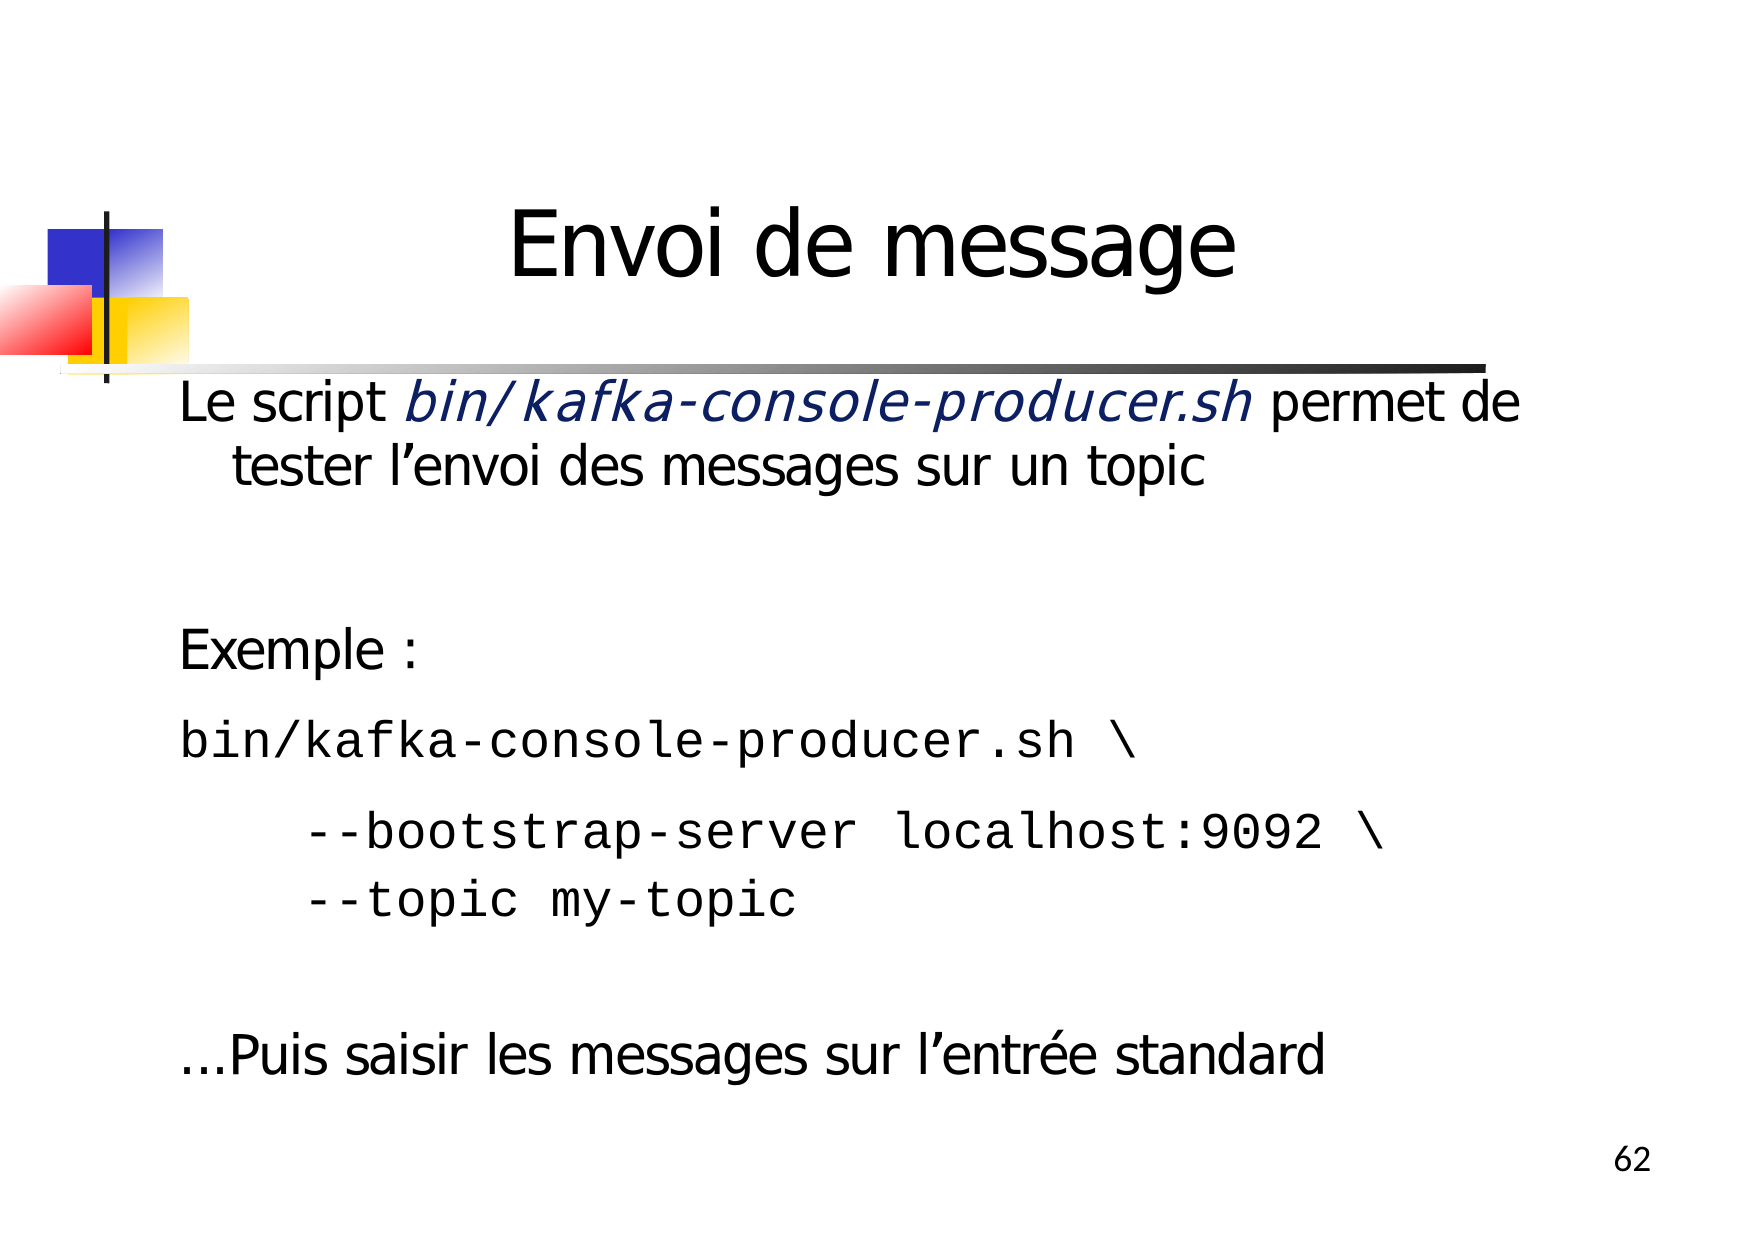

Envoi de message
Le script bin/kafka-console-producer.sh permet de tester l’envoi des messages sur un topic

Exemple :
bin/kafka-console-producer.sh \
    --bootstrap-server localhost:9092 \
    --topic my-topic

...Puis saisir les messages sur l’entrée standard